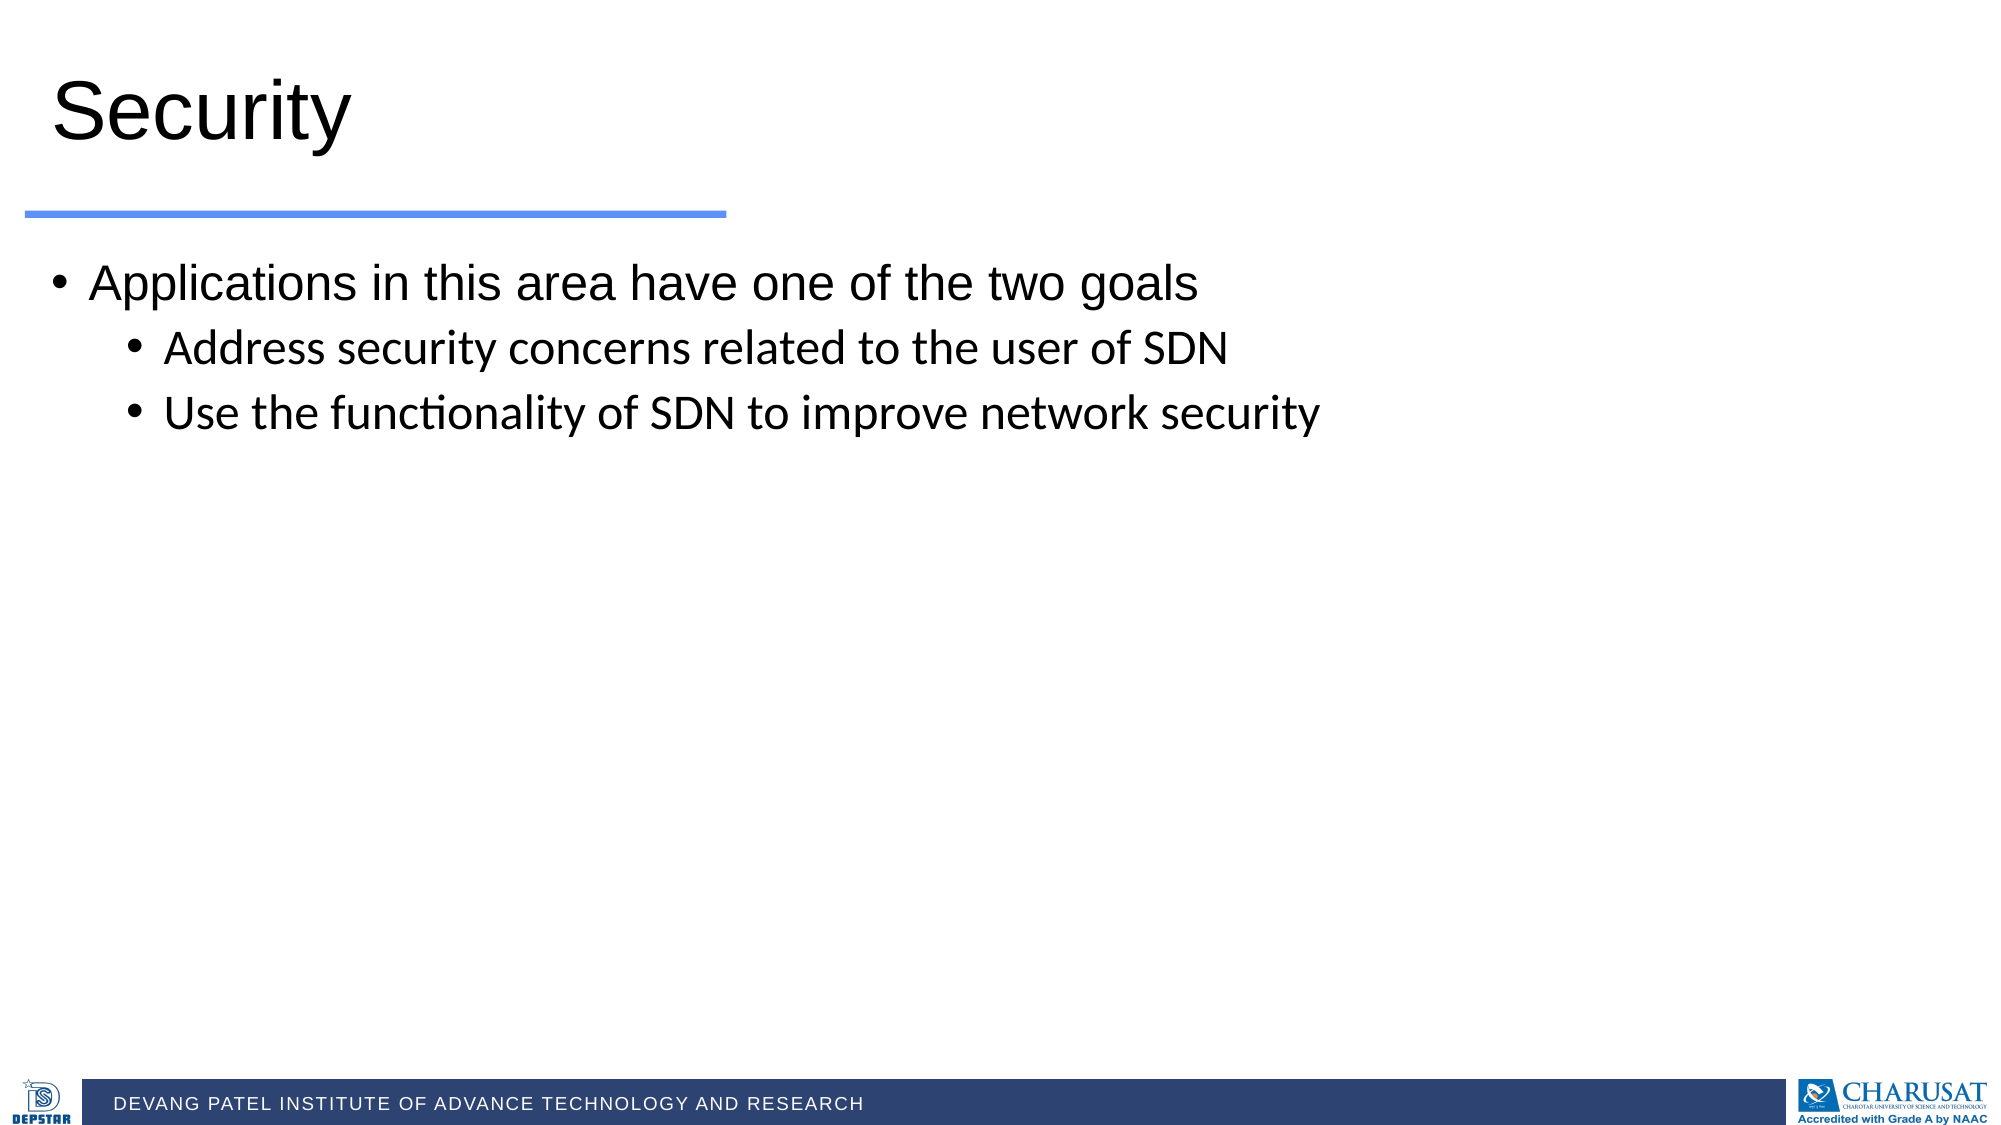

Security
Applications in this area have one of the two goals
Address security concerns related to the user of SDN
Use the functionality of SDN to improve network security